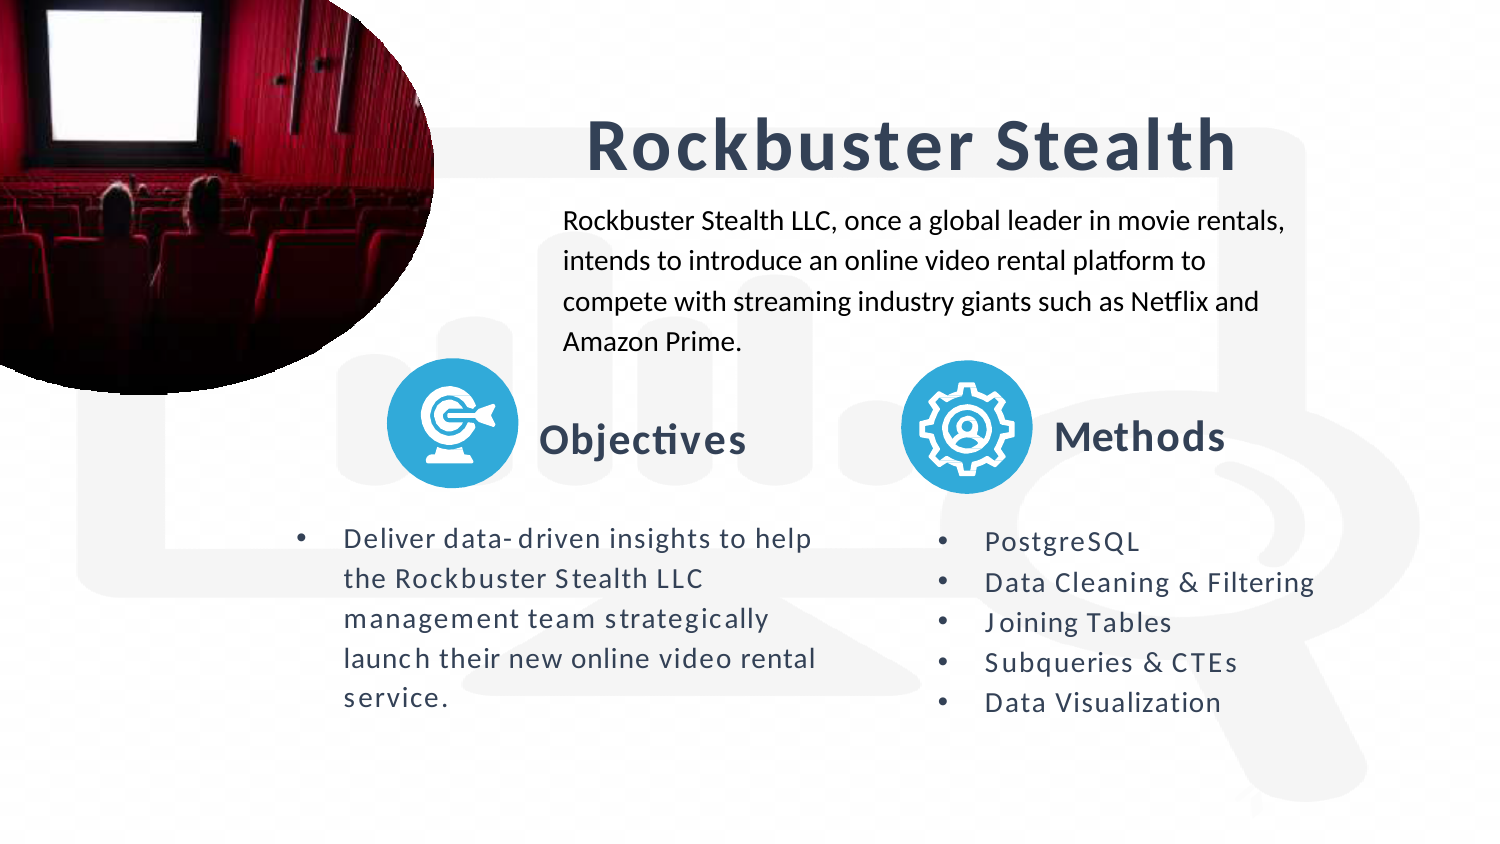

Rockbuster Stealth
Rockbuster Stealth LLC, once a global leader in movie rentals, intends to introduce an online video rental platform to compete with streaming industry giants such as Netflix and Amazon Prime.

Methods

PostgreSQL
Data Cleaning & Filtering
Joining Tables
Subqueries & CTEs
Data Visualization
Objectives

Deliver data-driven insights to help the Rockbuster Stealth LLC management team strategically launch their new online video rental service.